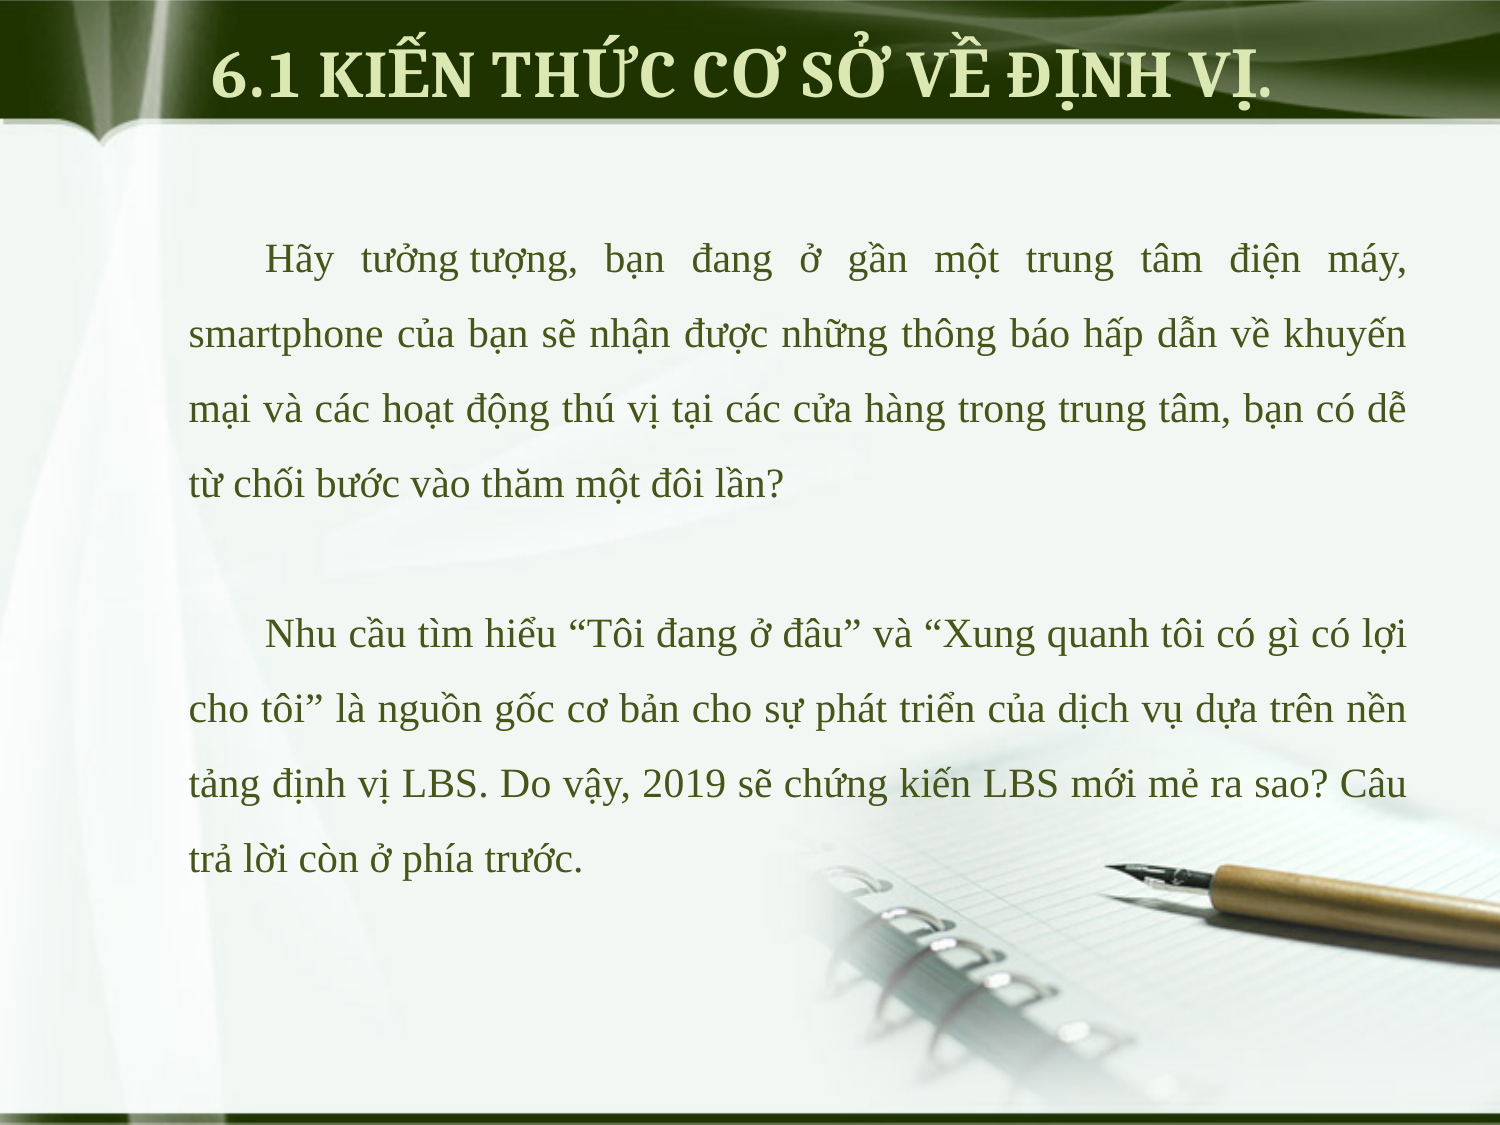

# 6.1 KIẾN THỨC CƠ SỞ VỀ ĐỊNH VỊ.
Hãy tưởng tượng, bạn đang ở gần một trung tâm điện máy, smartphone của bạn sẽ nhận được những thông báo hấp dẫn về khuyến mại và các hoạt động thú vị tại các cửa hàng trong trung tâm, bạn có dễ từ chối bước vào thăm một đôi lần?

Nhu cầu tìm hiểu “Tôi đang ở đâu” và “Xung quanh tôi có gì có lợi cho tôi” là nguồn gốc cơ bản cho sự phát triển của dịch vụ dựa trên nền tảng định vị LBS. Do vậy, 2019 sẽ chứng kiến LBS mới mẻ ra sao? Câu trả lời còn ở phía trước.